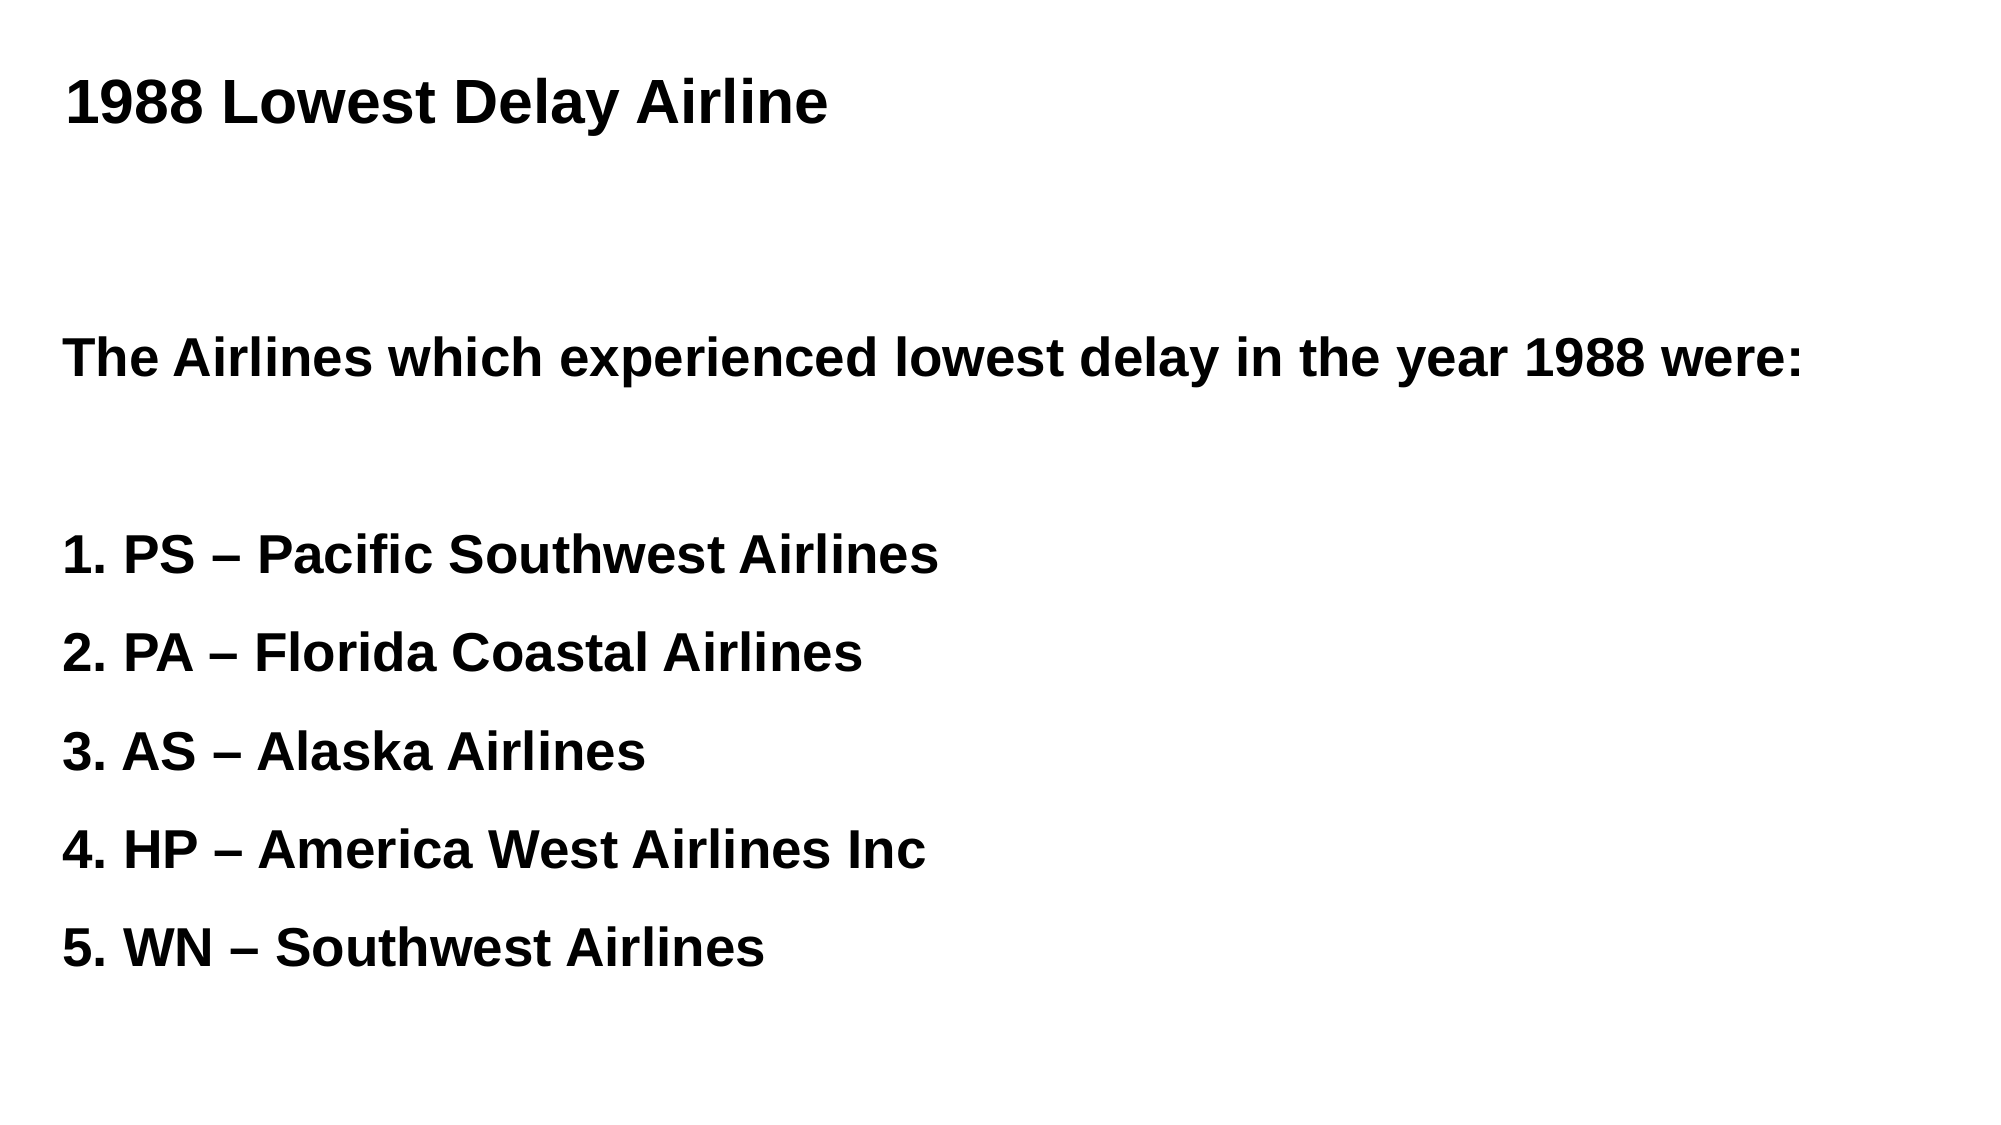

1988 Lowest Delay Airline
# The Airlines which experienced lowest delay in the year 1988 were: 1. PS – Pacific Southwest Airlines 2. PA – Florida Coastal Airlines 3. AS – Alaska Airlines 4. HP – America West Airlines Inc 5. WN – Southwest Airlines